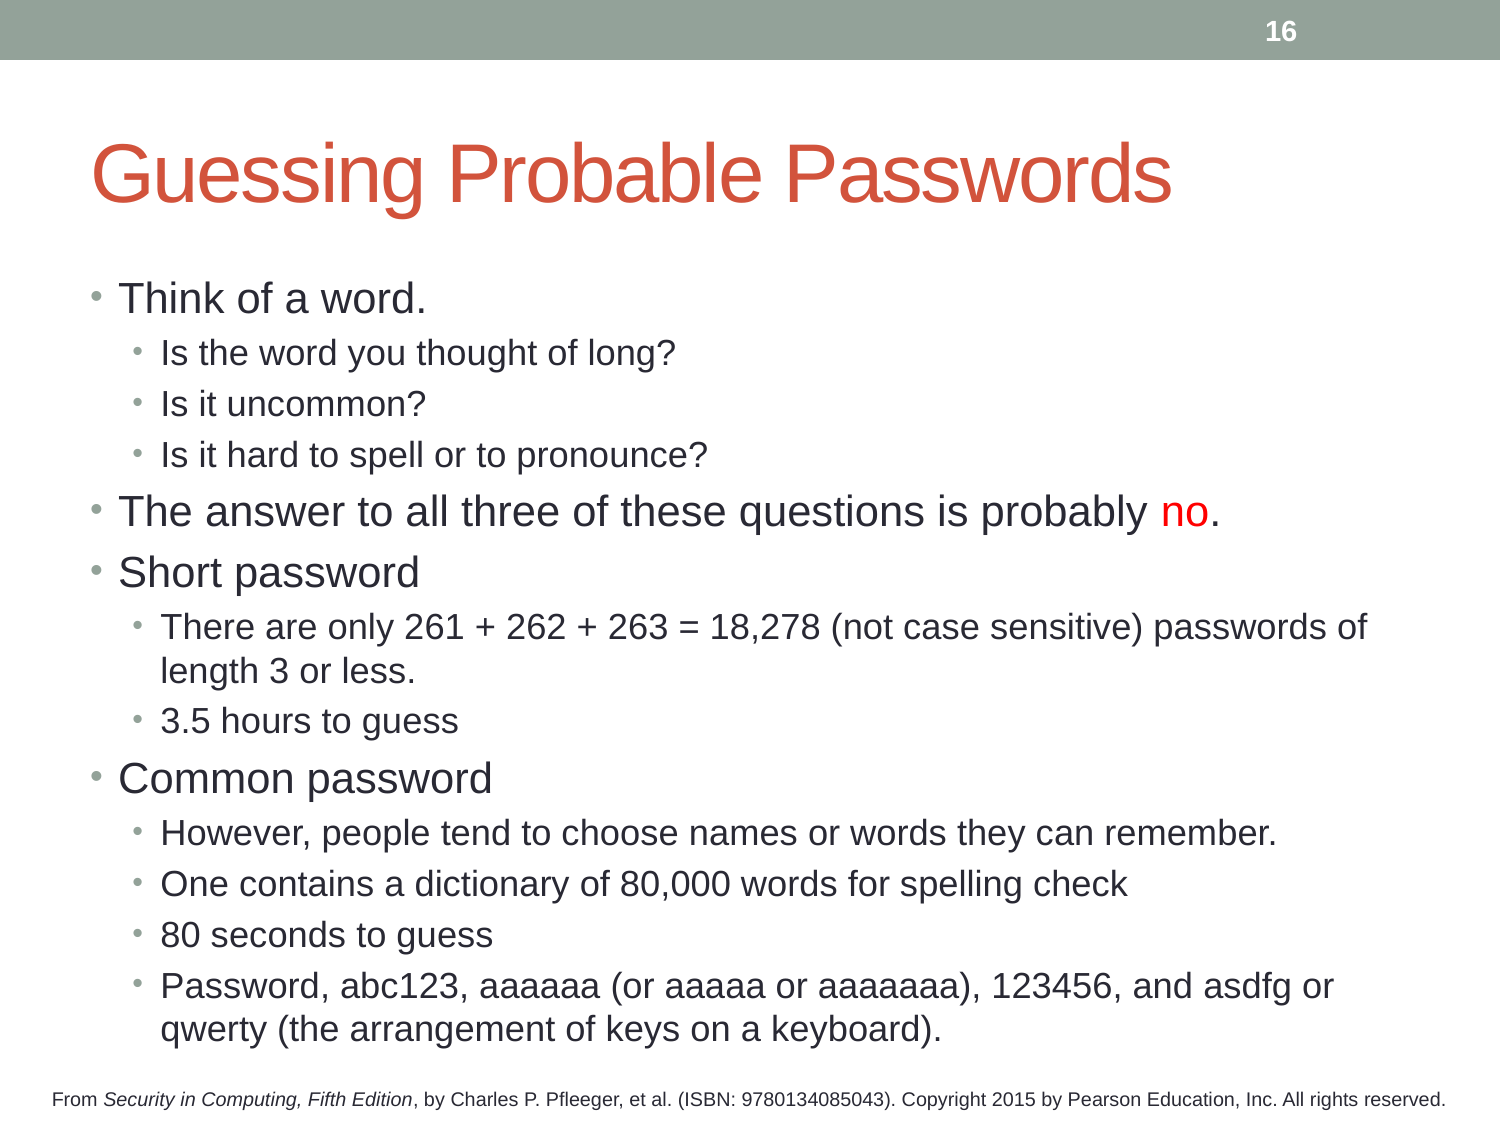

16
# Guessing Probable Passwords
Think of a word.
Is the word you thought of long?
Is it uncommon?
Is it hard to spell or to pronounce?
The answer to all three of these questions is probably no.
Short password
There are only 261 + 262 + 263 = 18,278 (not case sensitive) passwords of length 3 or less.
3.5 hours to guess
Common password
However, people tend to choose names or words they can remember.
One contains a dictionary of 80,000 words for spelling check
80 seconds to guess
Password, abc123, aaaaaa (or aaaaa or aaaaaaa), 123456, and asdfg or qwerty (the arrangement of keys on a keyboard).
From Security in Computing, Fifth Edition, by Charles P. Pfleeger, et al. (ISBN: 9780134085043). Copyright 2015 by Pearson Education, Inc. All rights reserved.